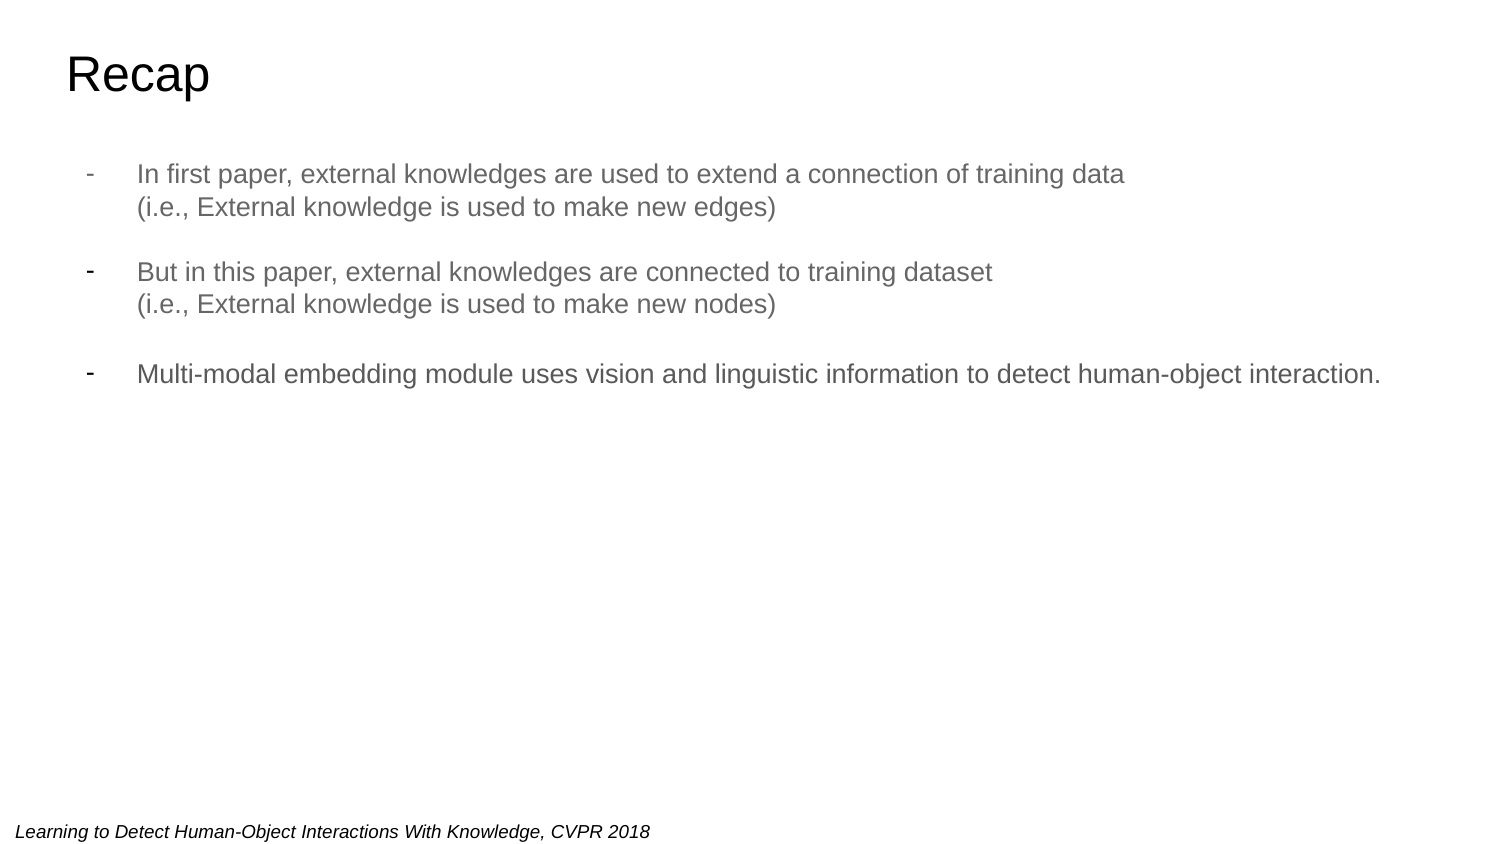

# Recap
In first paper, external knowledges are used to extend a connection of training data
(i.e., External knowledge is used to make new edges)
But in this paper, external knowledges are connected to training dataset
(i.e., External knowledge is used to make new nodes)
Multi-modal embedding module uses vision and linguistic information to detect human-object interaction.